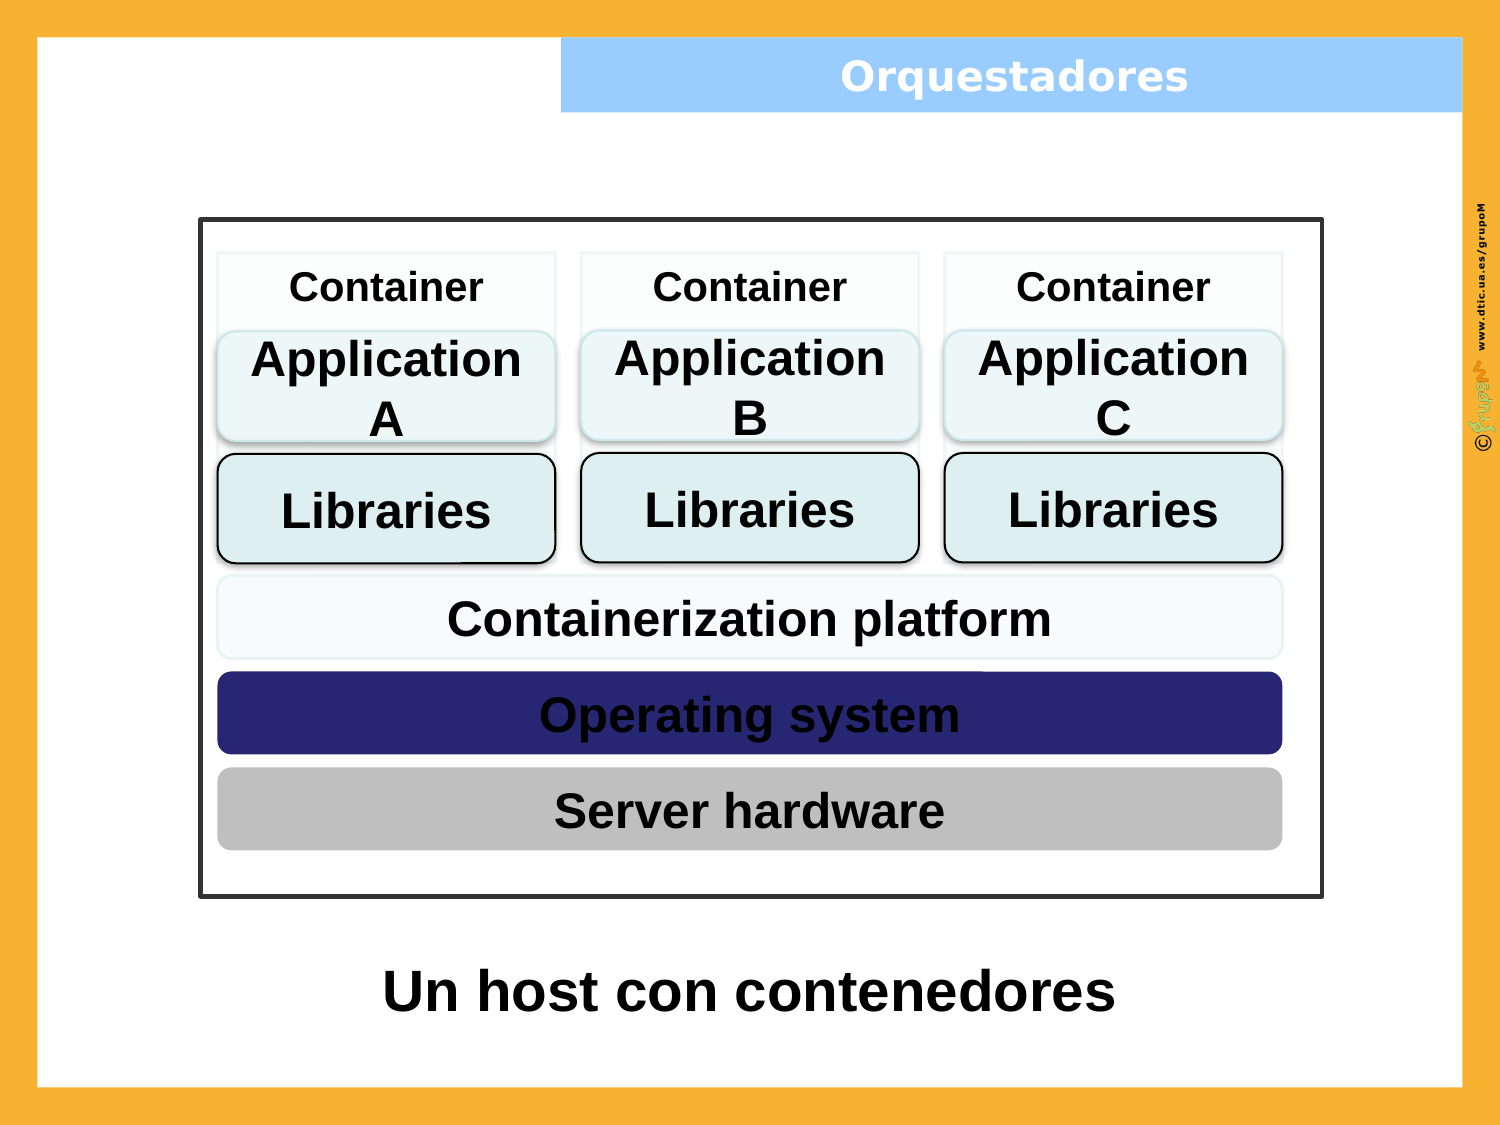

Orquestadores

Container
Container
Container
Application C
Application B
Application A
Libraries
Libraries
Libraries
Containerization platform
Operating system
Server hardware
Un host con contenedores